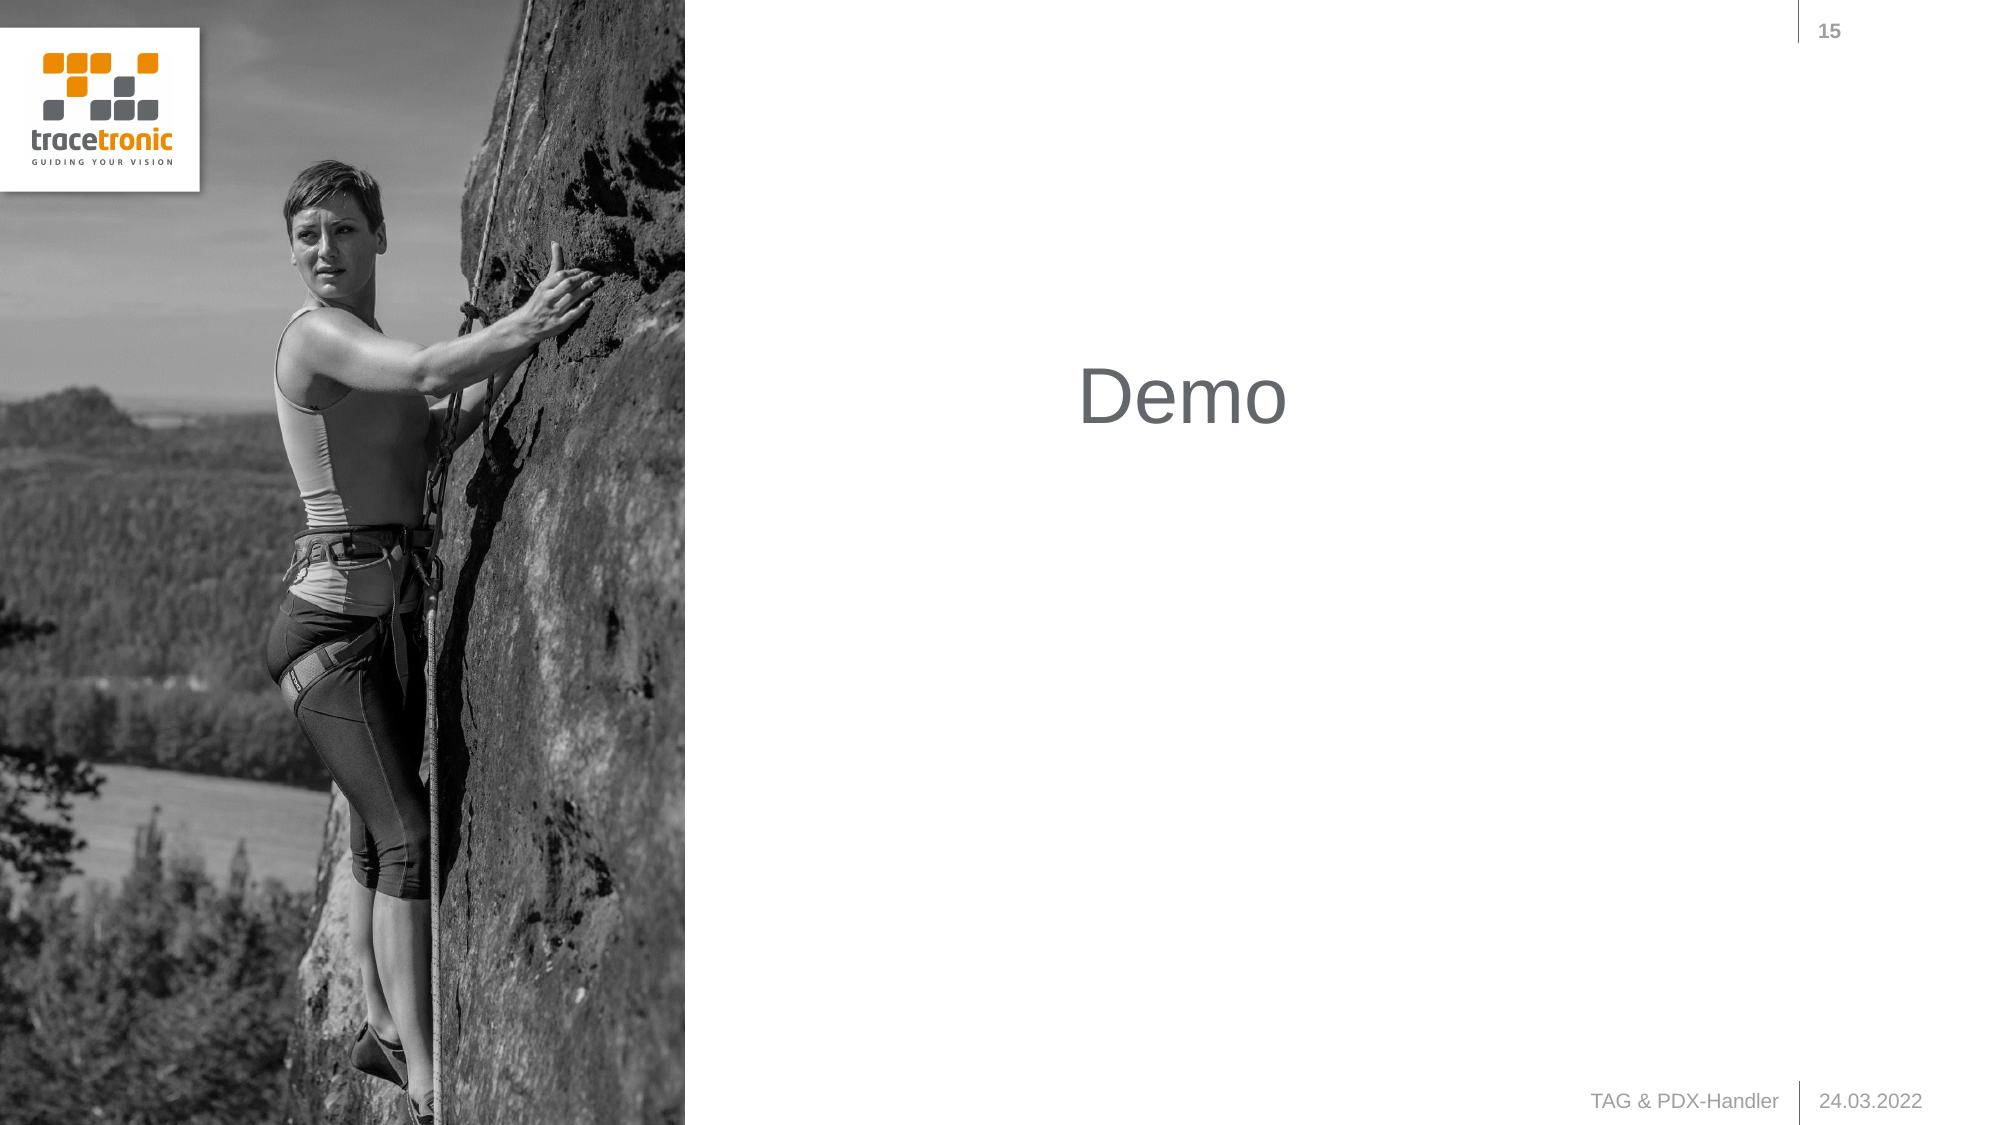

15
# Demo

TAG & PDX-Handler
24.03.2022